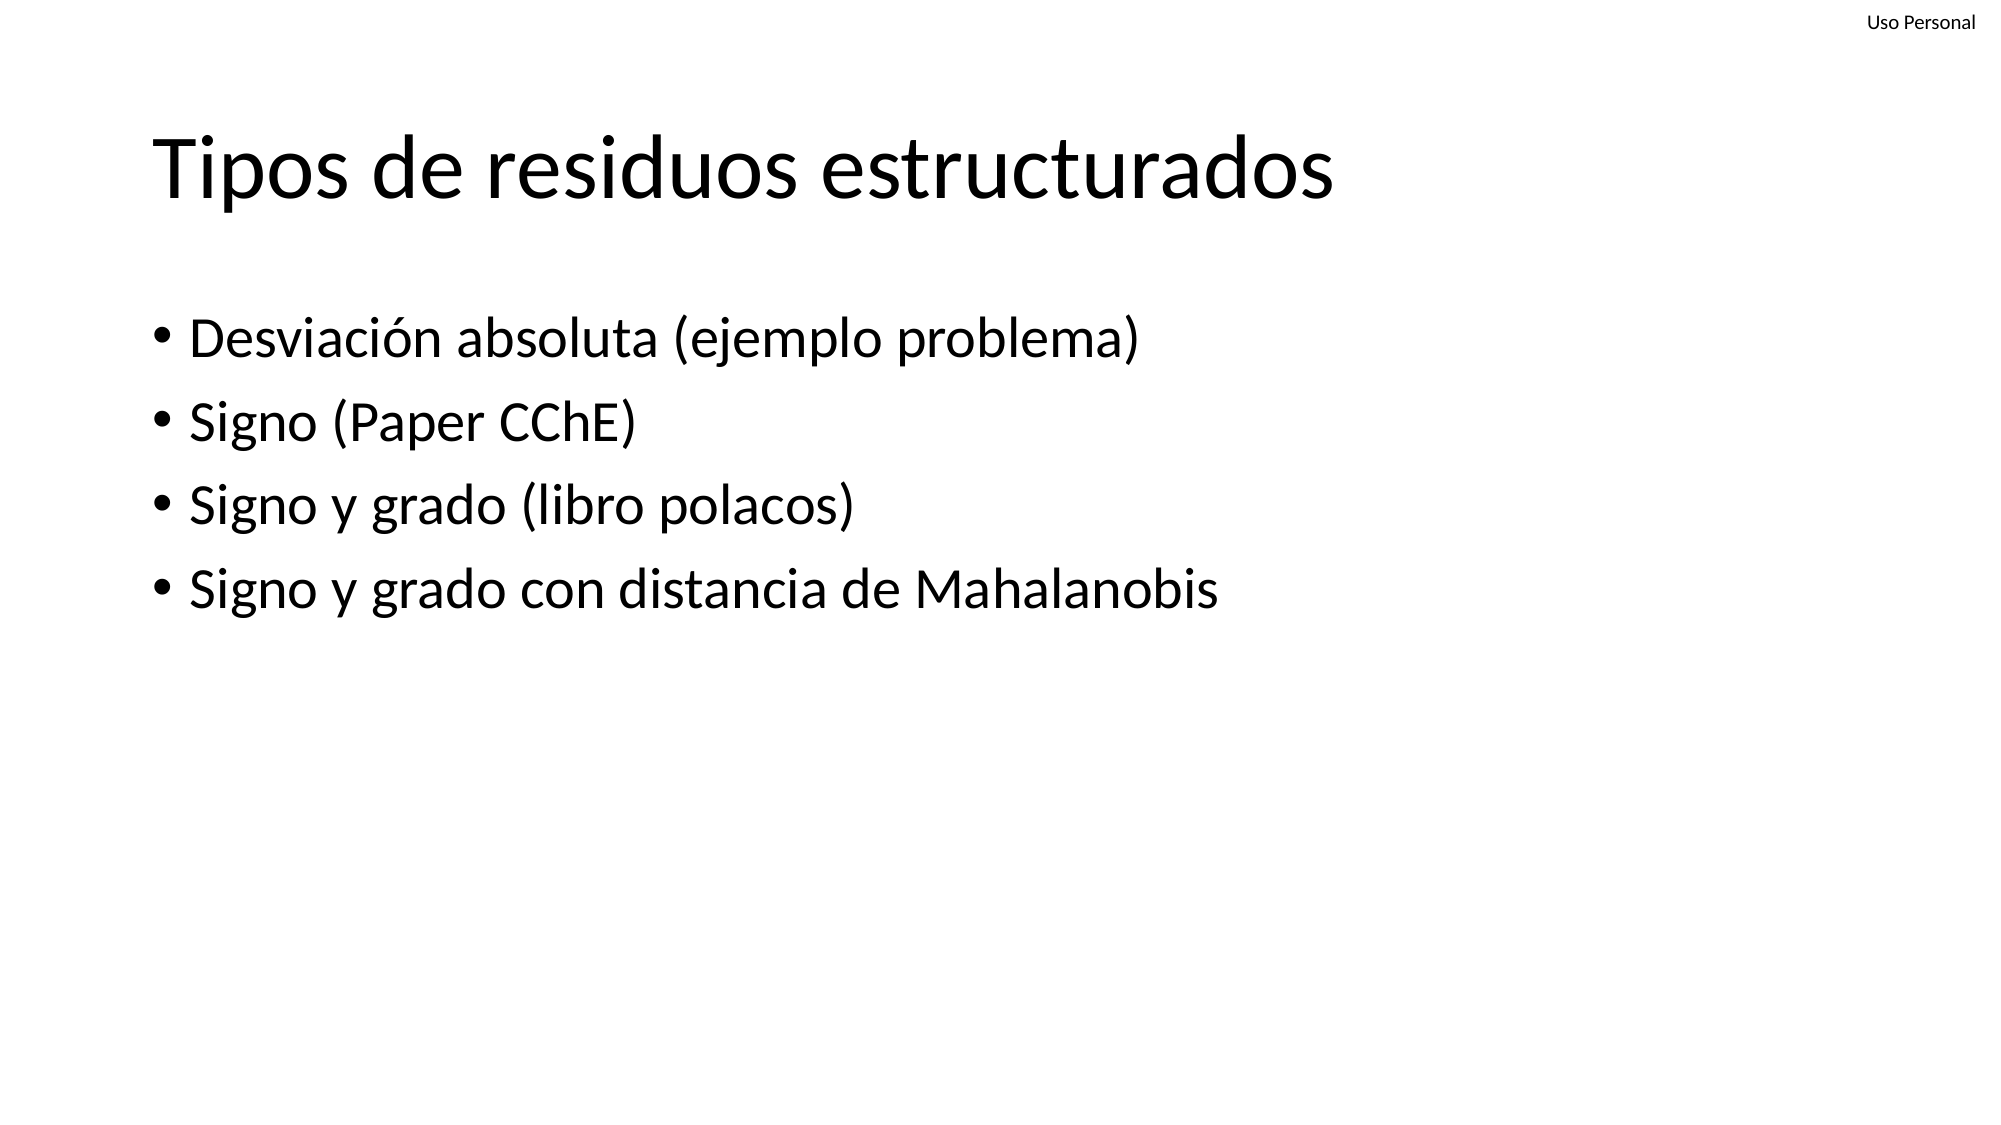

# Tipos de residuos estructurados
Desviación absoluta (ejemplo problema)
Signo (Paper CChE)
Signo y grado (libro polacos)
Signo y grado con distancia de Mahalanobis